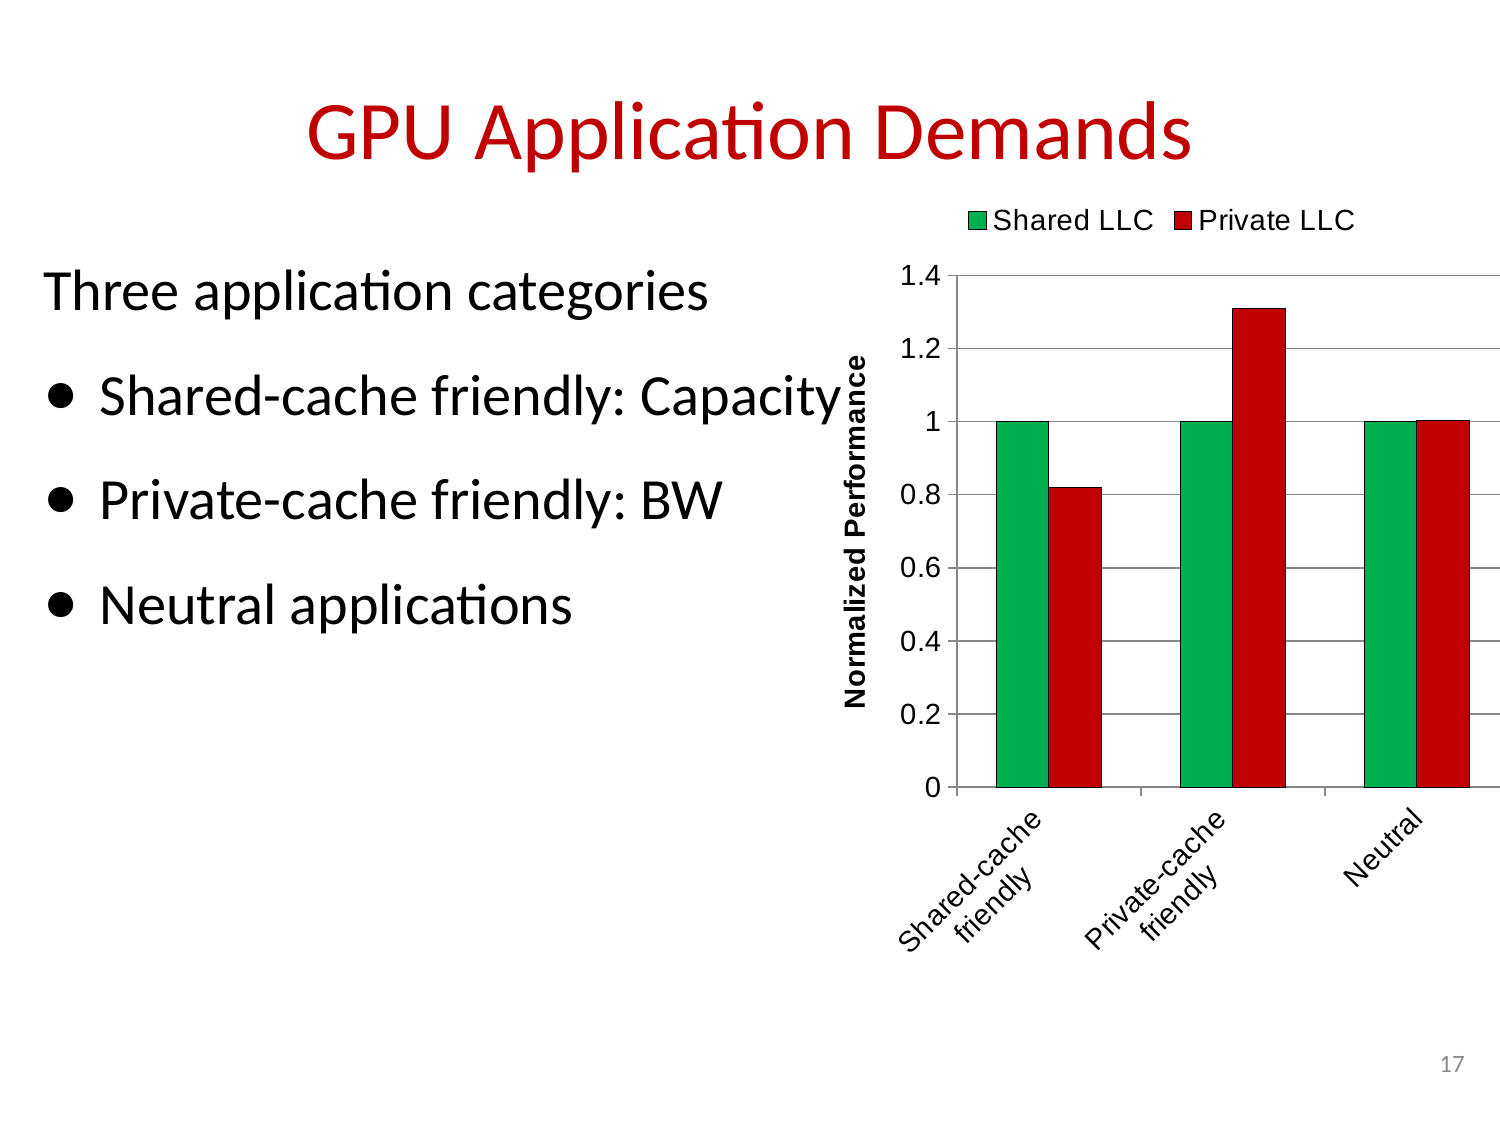

# GPU Application Demands

### Chart

| Category | Shared LLC | Private LLC |
|---|---|---|
| Shared-cache
friendly | 1.0 | 0.8192341161017019 |
| Private-cache
friendly | 1.0 | 1.3104990708768727 |
| Neutral | 1.0 | 1.0019335729769758 |
Three application categories
Shared-cache friendly: Capacity
Private-cache friendly: BW
Neutral applications
17